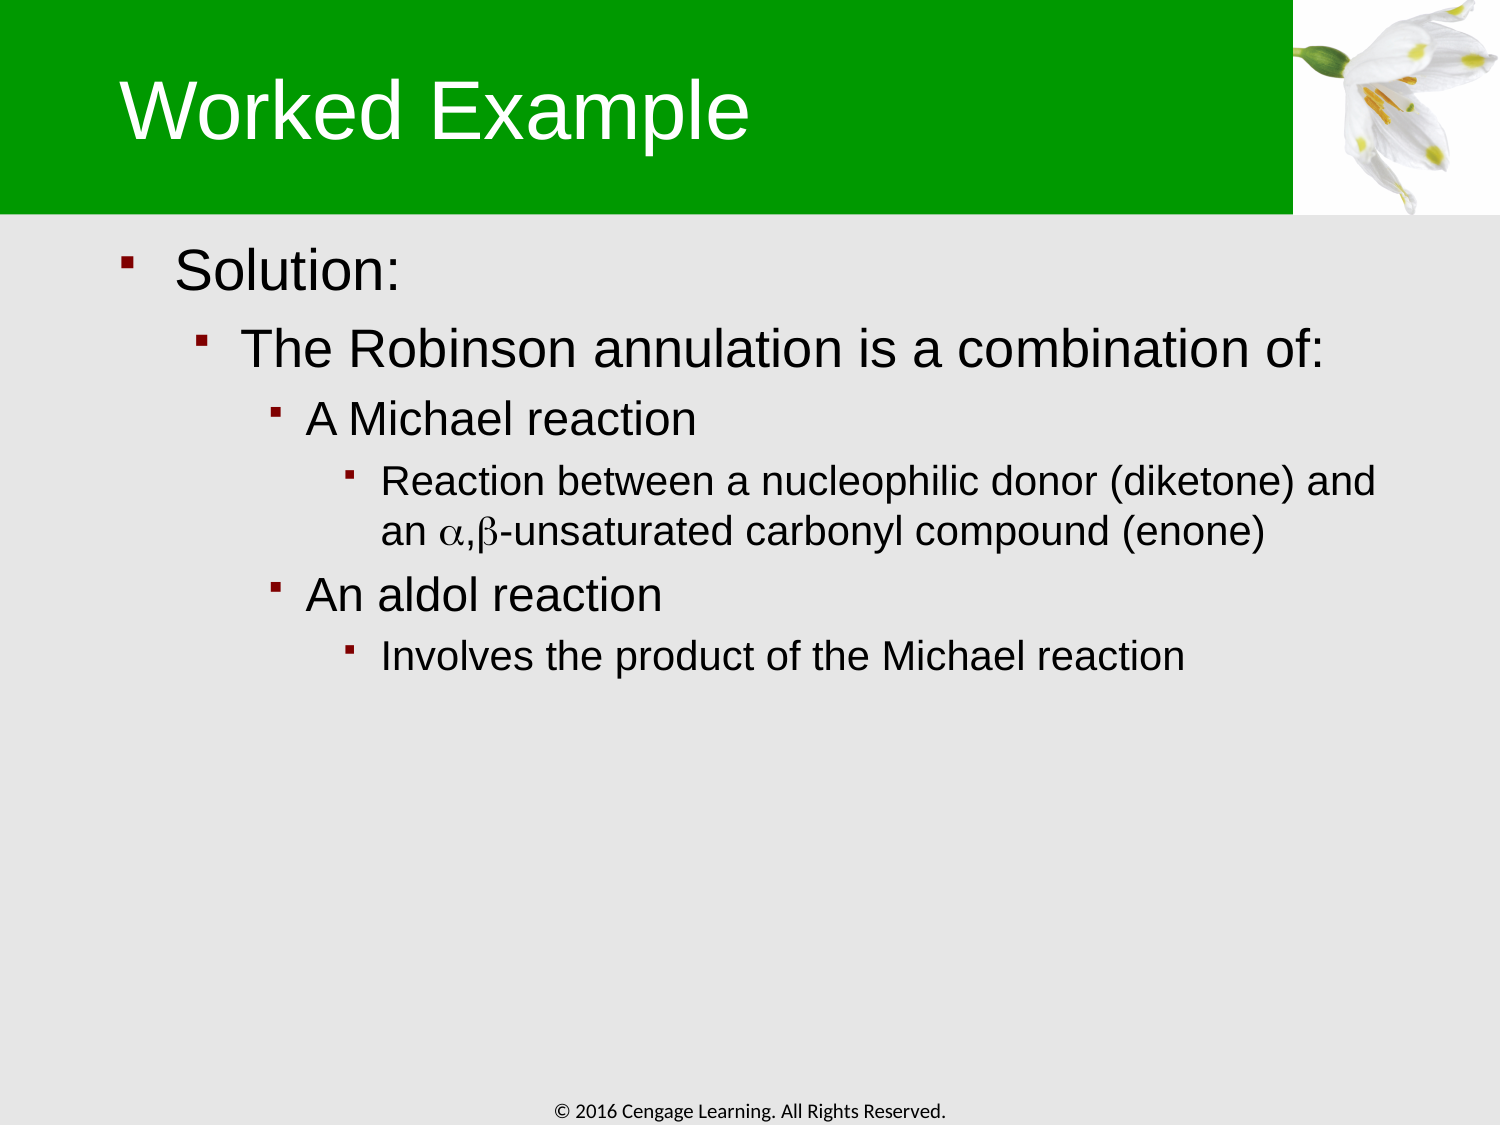

# Worked Example
Solution:
The Robinson annulation is a combination of:
A Michael reaction
Reaction between a nucleophilic donor (diketone) and an α,β-unsaturated carbonyl compound (enone)
An aldol reaction
Involves the product of the Michael reaction